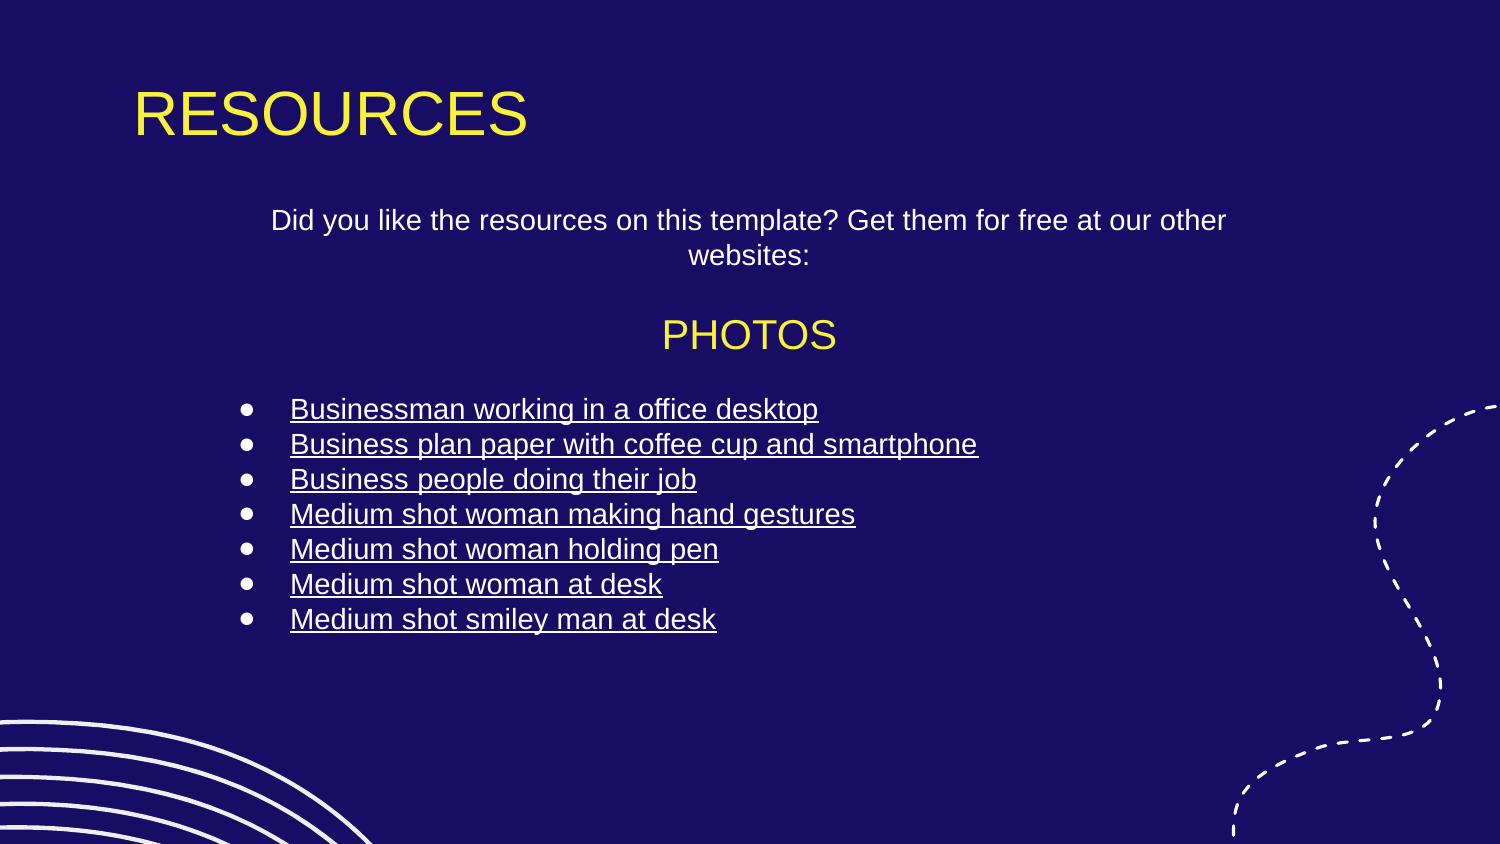

# RESOURCES
Did you like the resources on this template? Get them for free at our other websites:
PHOTOS
Businessman working in a office desktop
Business plan paper with coffee cup and smartphone
Business people doing their job
Medium shot woman making hand gestures
Medium shot woman holding pen
Medium shot woman at desk
Medium shot smiley man at desk